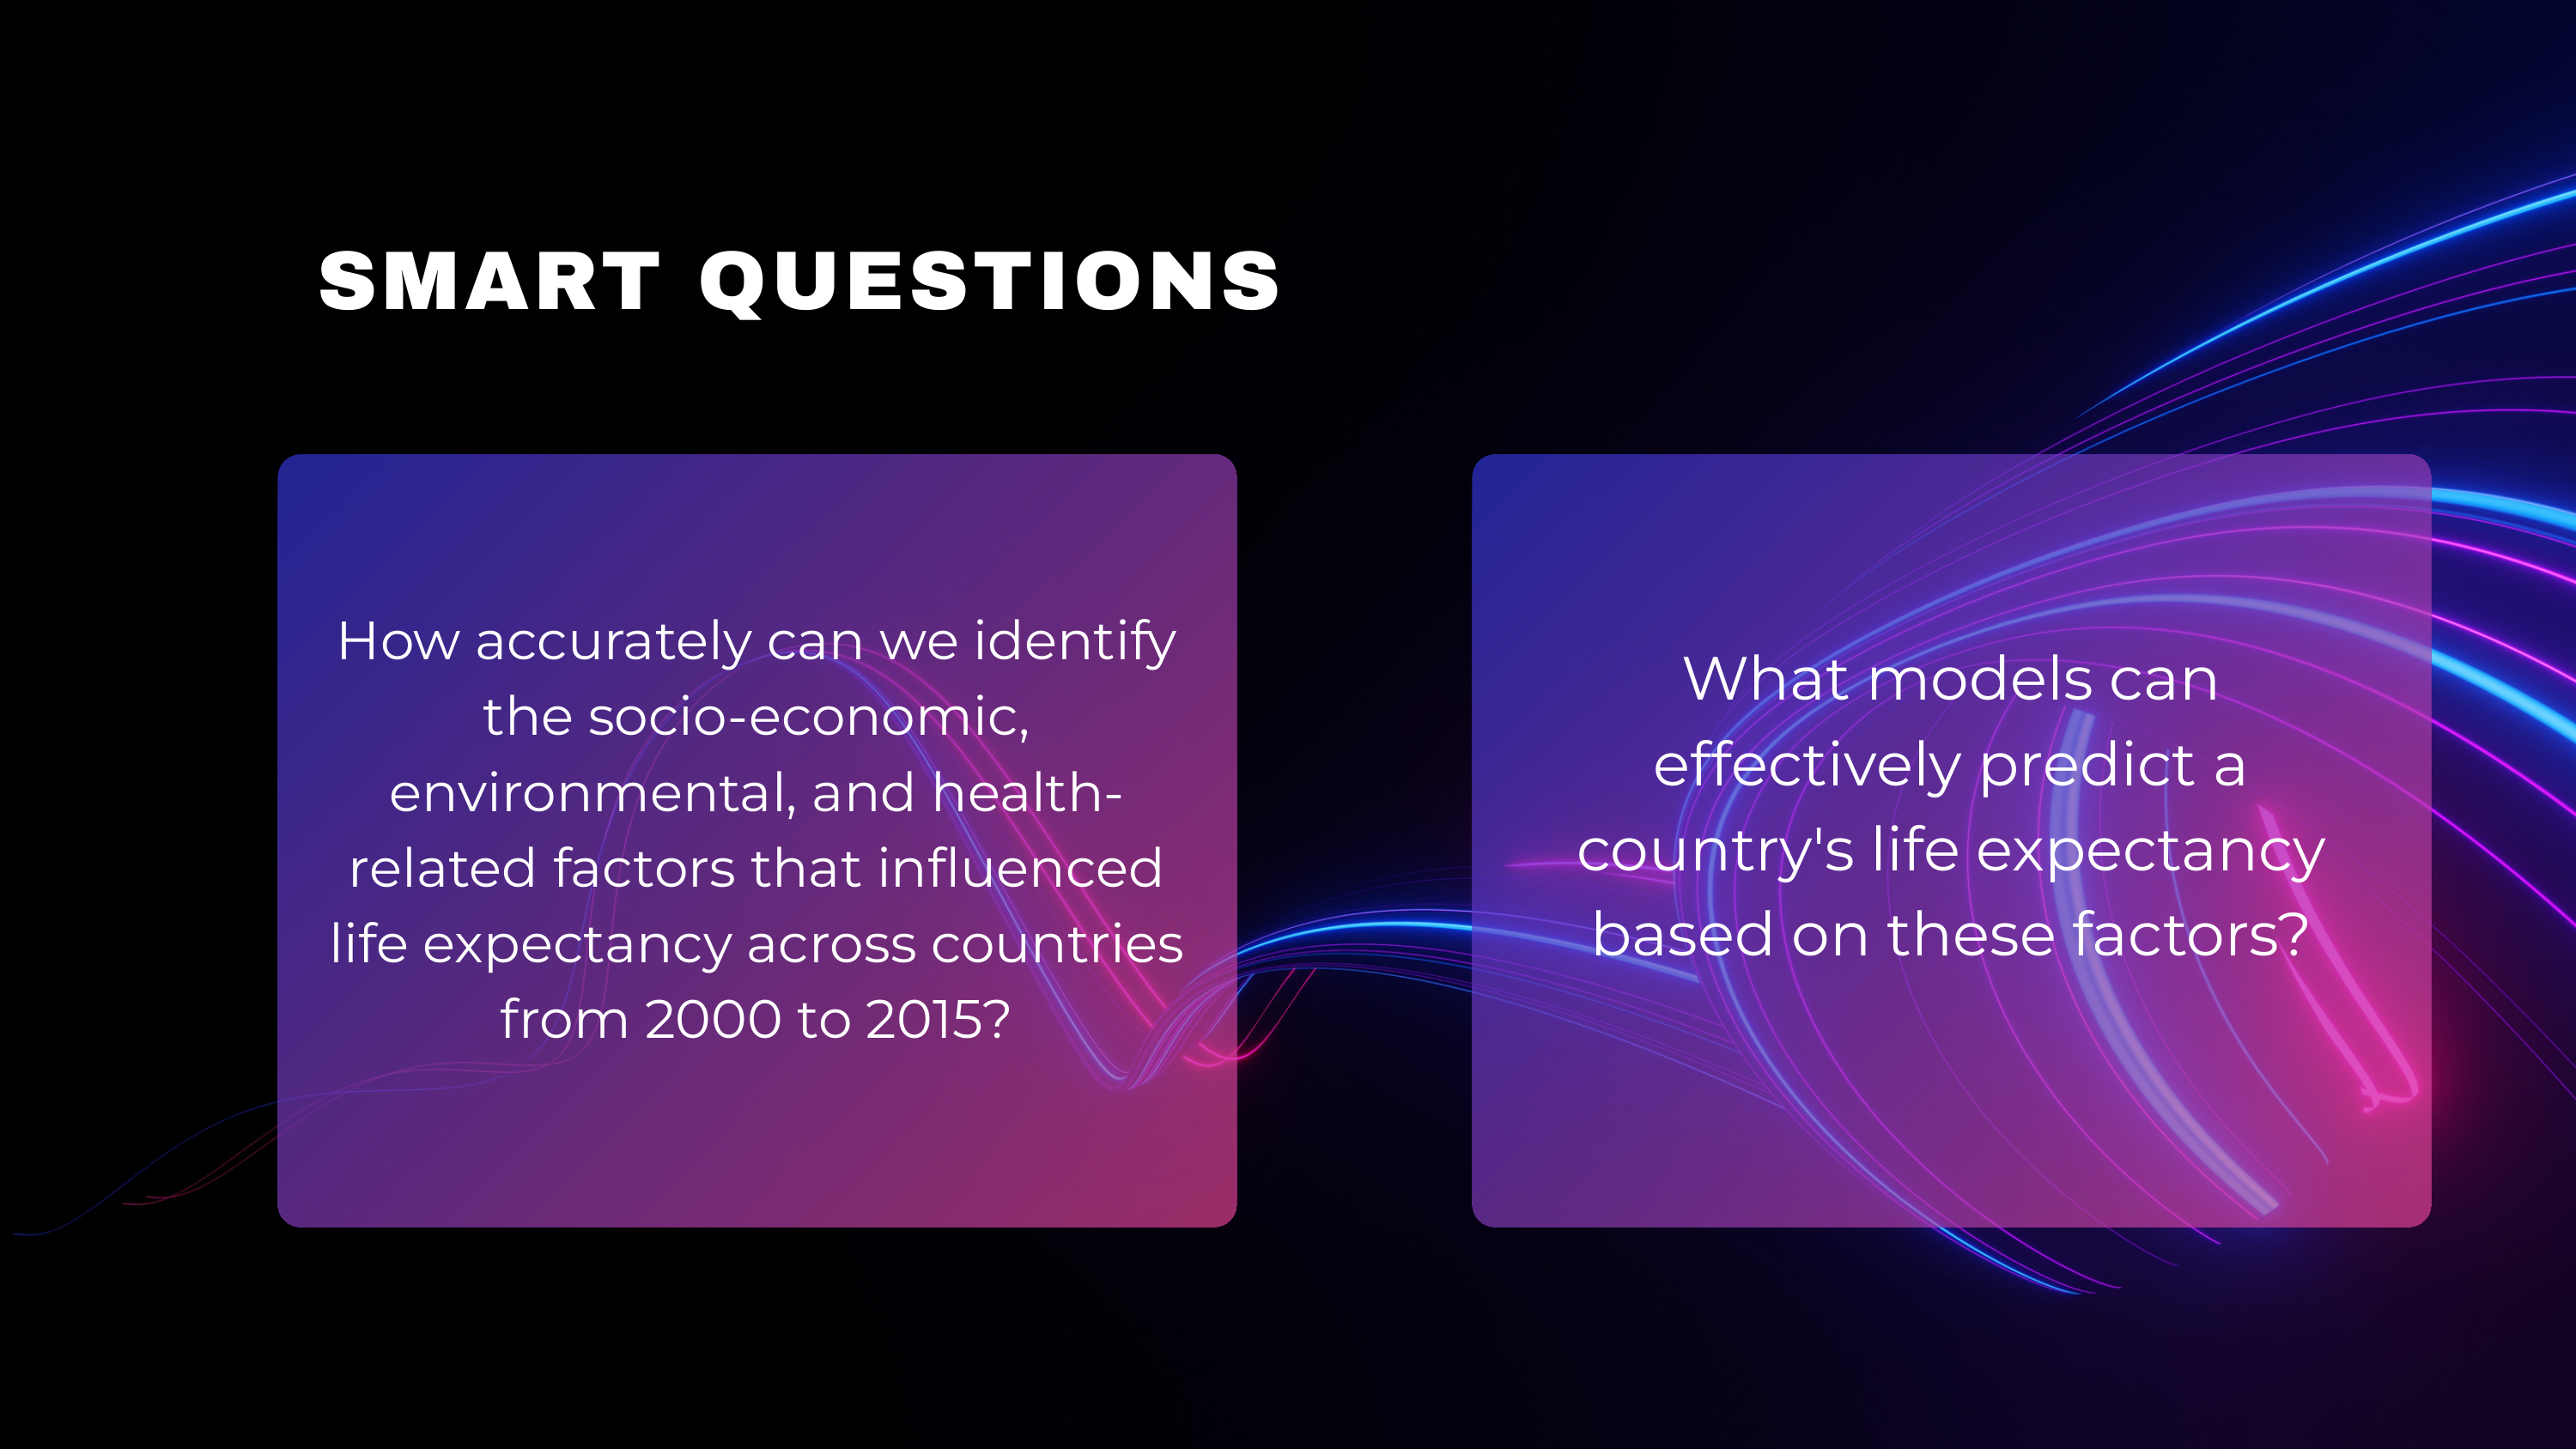

SMART QUESTIONS

How accurately can we identify the socio-economic, environmental, and health-related factors that influenced life expectancy across countries from 2000 to 2015?​

What models can effectively predict a country's life expectancy based on these factors?​